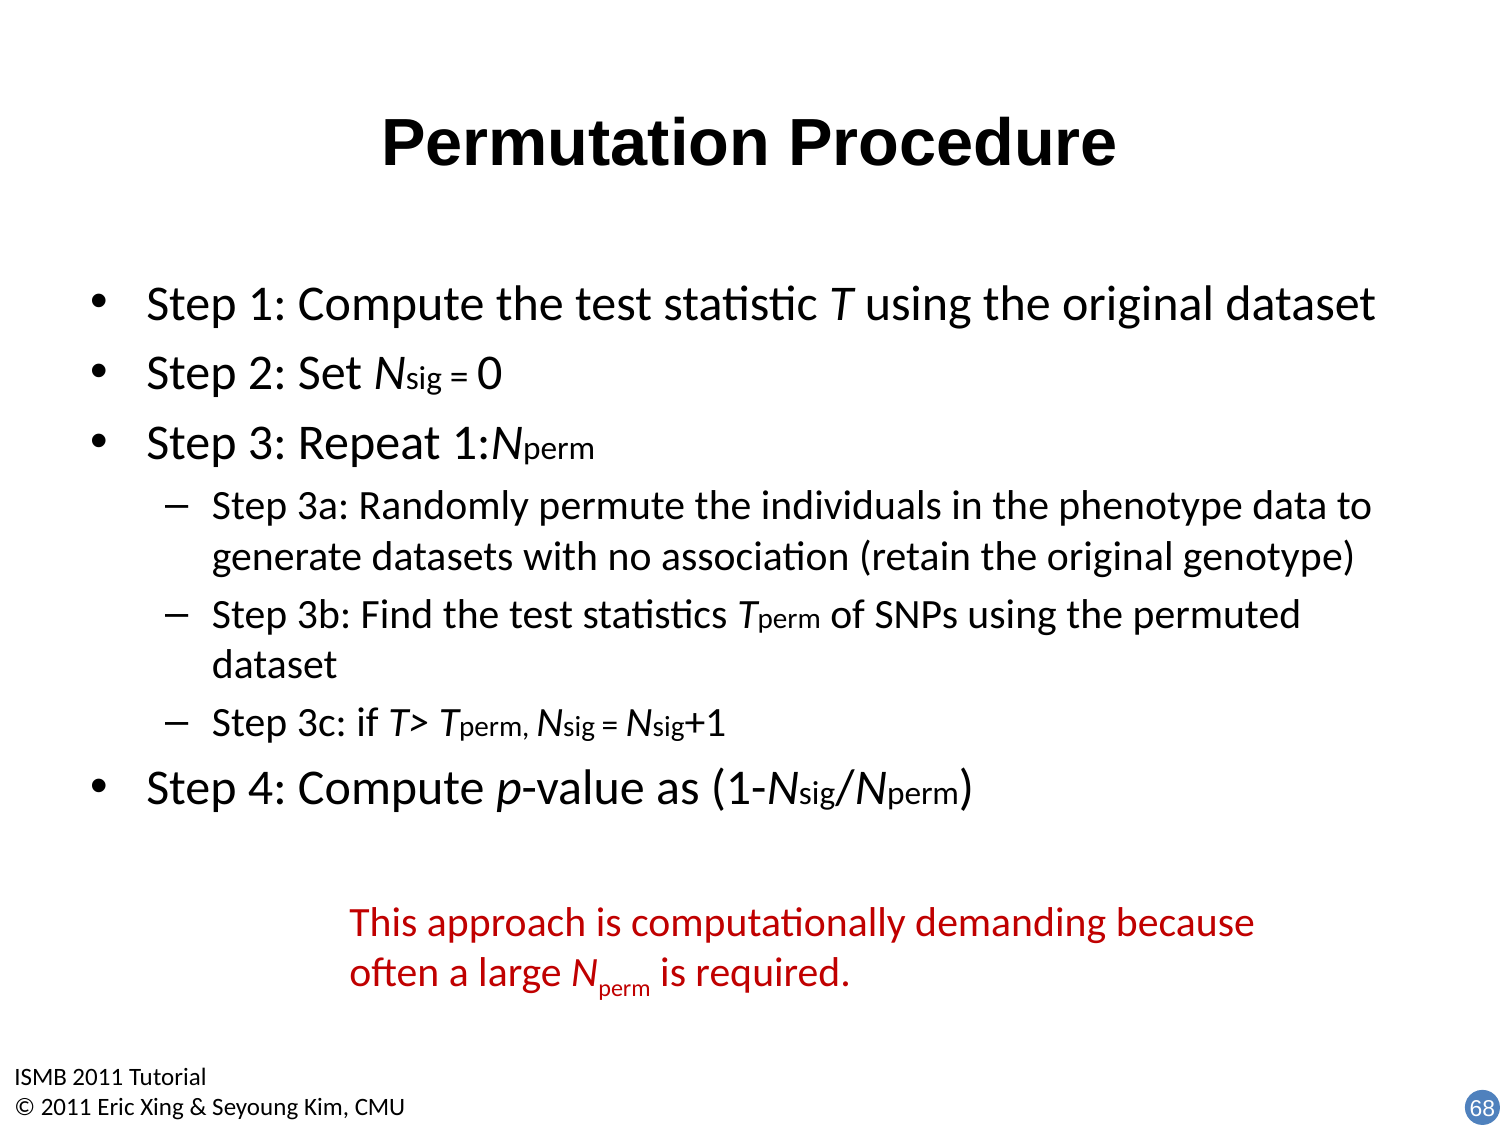

# Permutation Procedure
Step 1: Compute the test statistic T using the original dataset
Step 2: Set Nsig = 0
Step 3: Repeat 1:Nperm
Step 3a: Randomly permute the individuals in the phenotype data to generate datasets with no association (retain the original genotype)
Step 3b: Find the test statistics Tperm of SNPs using the permuted dataset
Step 3c: if T> Tperm, Nsig = Nsig+1
Step 4: Compute p-value as (1-Nsig/Nperm)

This approach is computationally demanding because often a large Nperm is required.